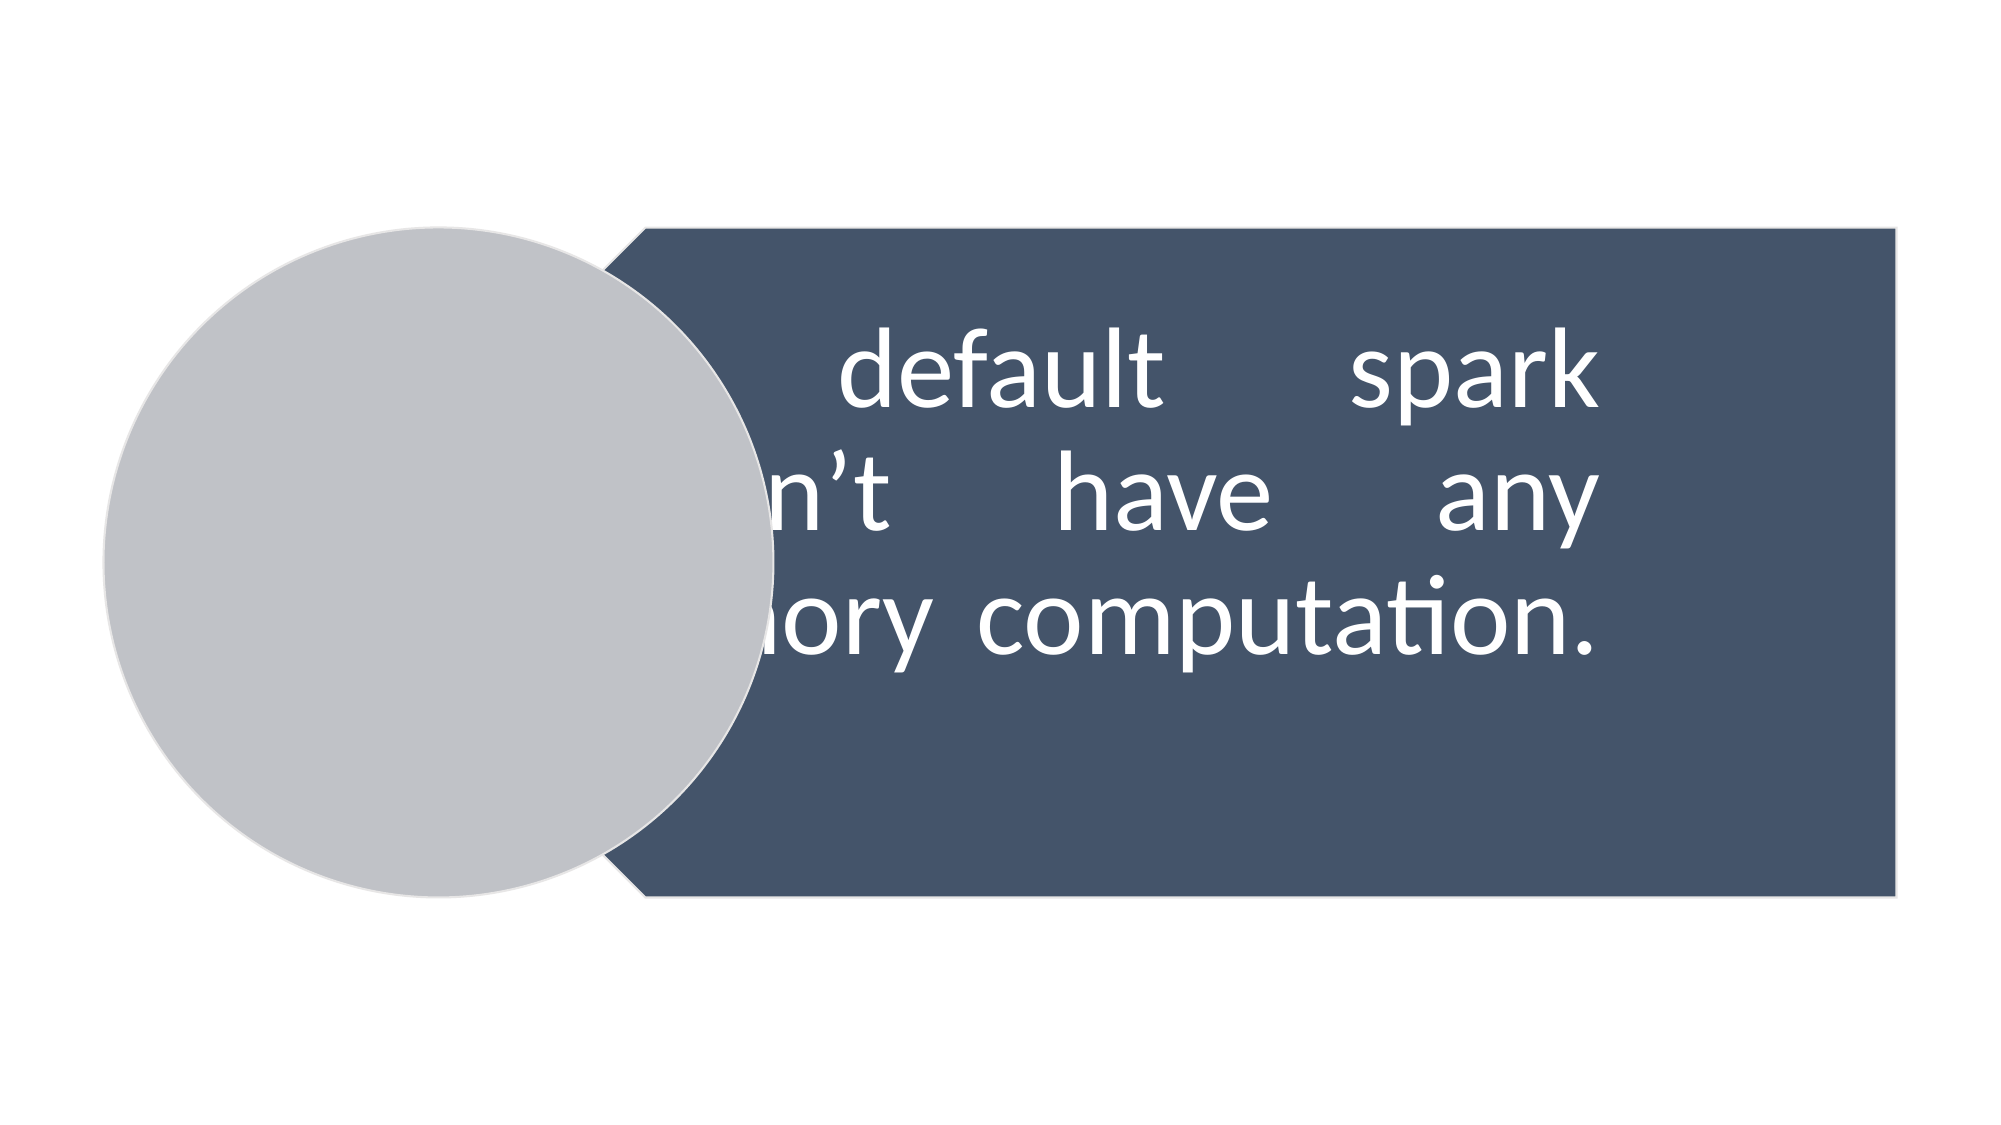

By default spark doesn’t have any memory computation.